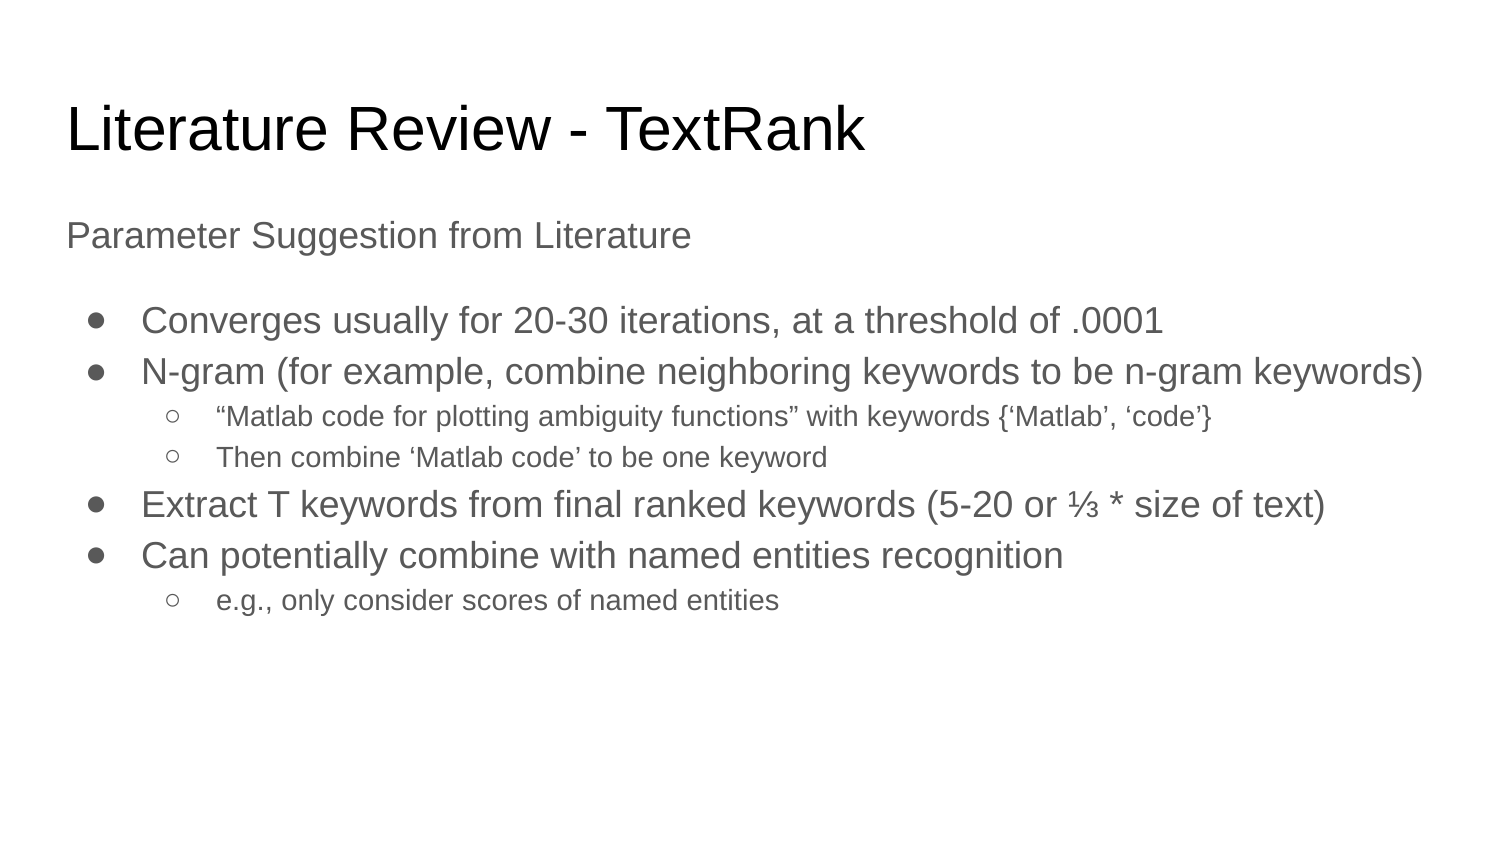

# Literature Review - TextRank

Parameter Suggestion from Literature
Converges usually for 20-30 iterations, at a threshold of .0001
N-gram (for example, combine neighboring keywords to be n-gram keywords)
“Matlab code for plotting ambiguity functions” with keywords {‘Matlab’, ‘code’}
Then combine ‘Matlab code’ to be one keyword
Extract T keywords from final ranked keywords (5-20 or ⅓ * size of text)
Can potentially combine with named entities recognition
e.g., only consider scores of named entities